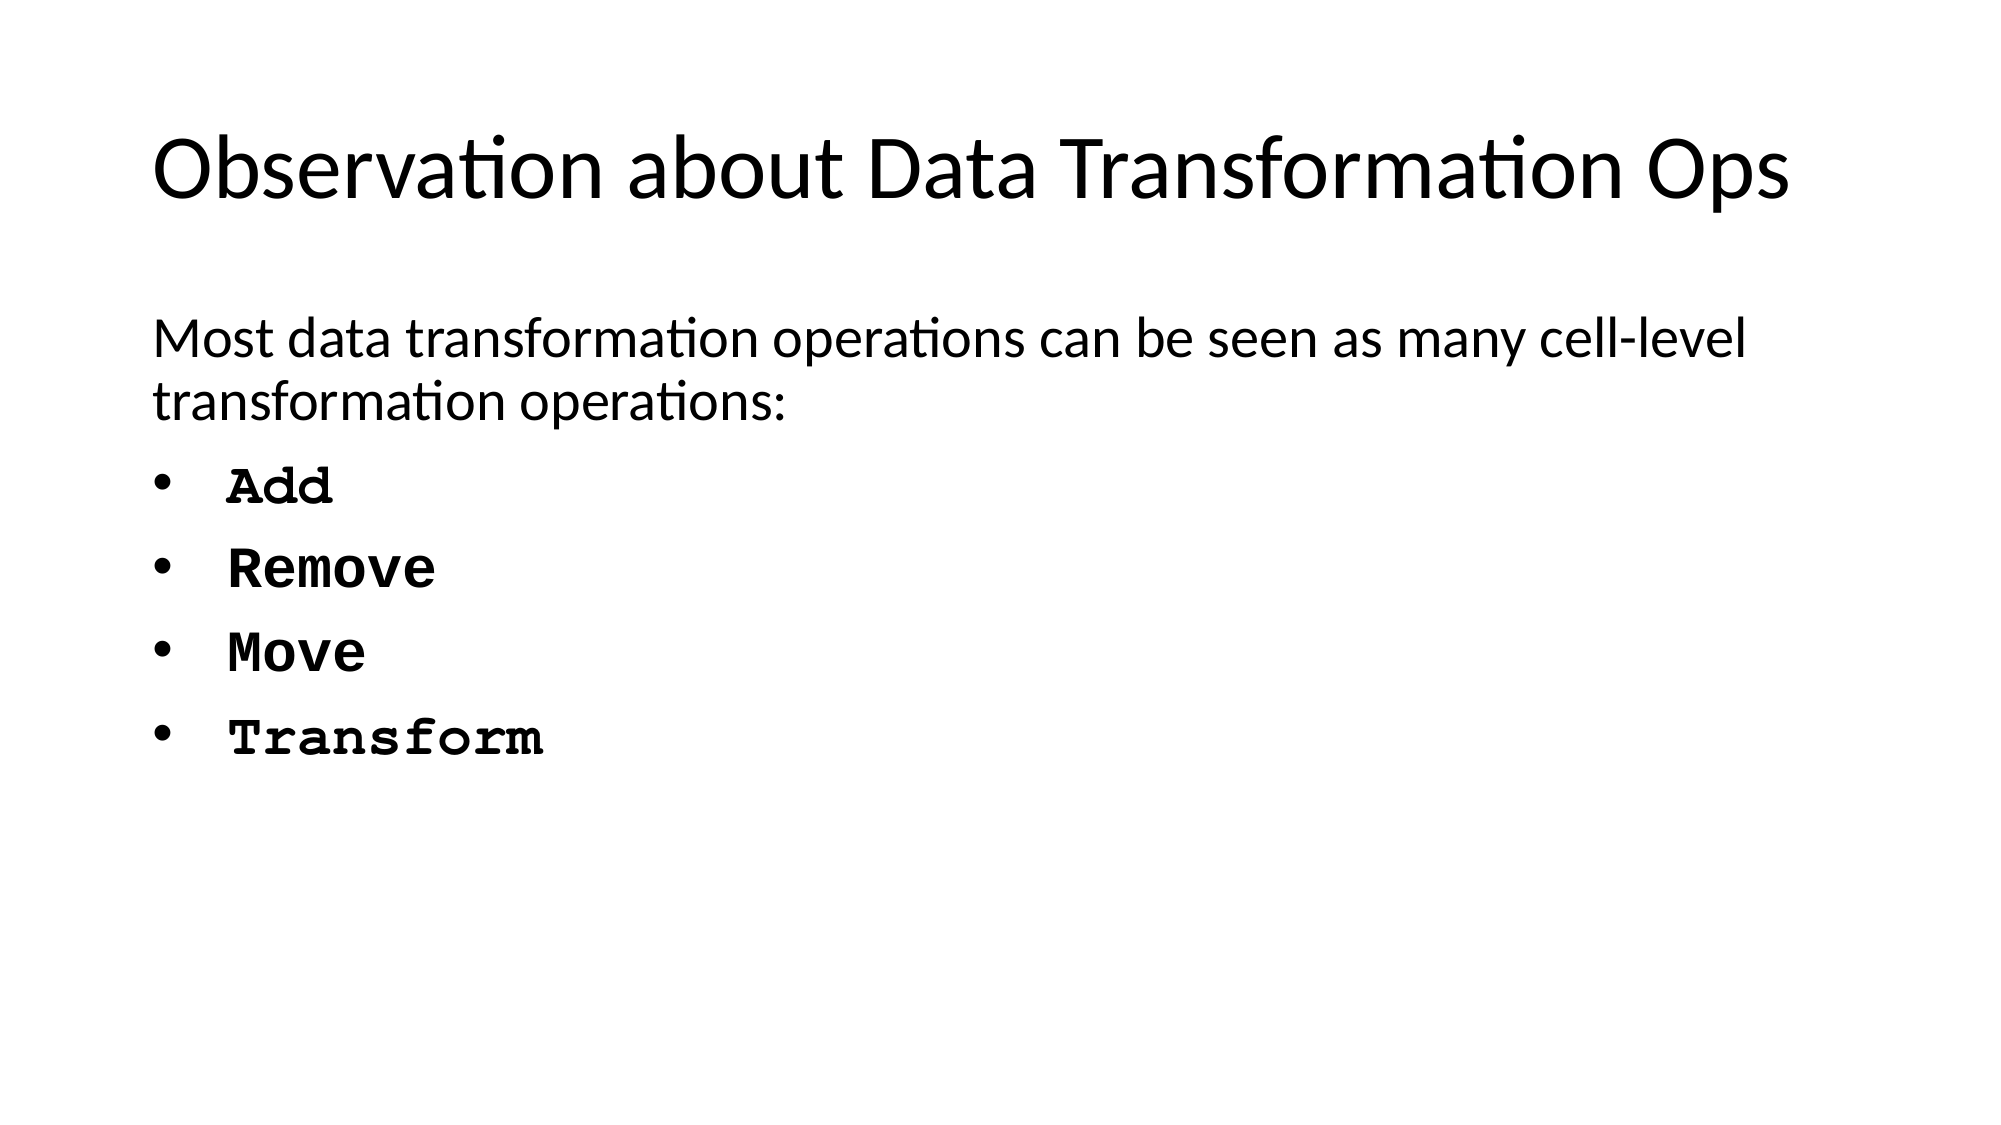

# Observation about Data Transformation Ops
Most data transformation operations can be seen as many cell-level transformation operations:
Add
Remove
Move
Transform